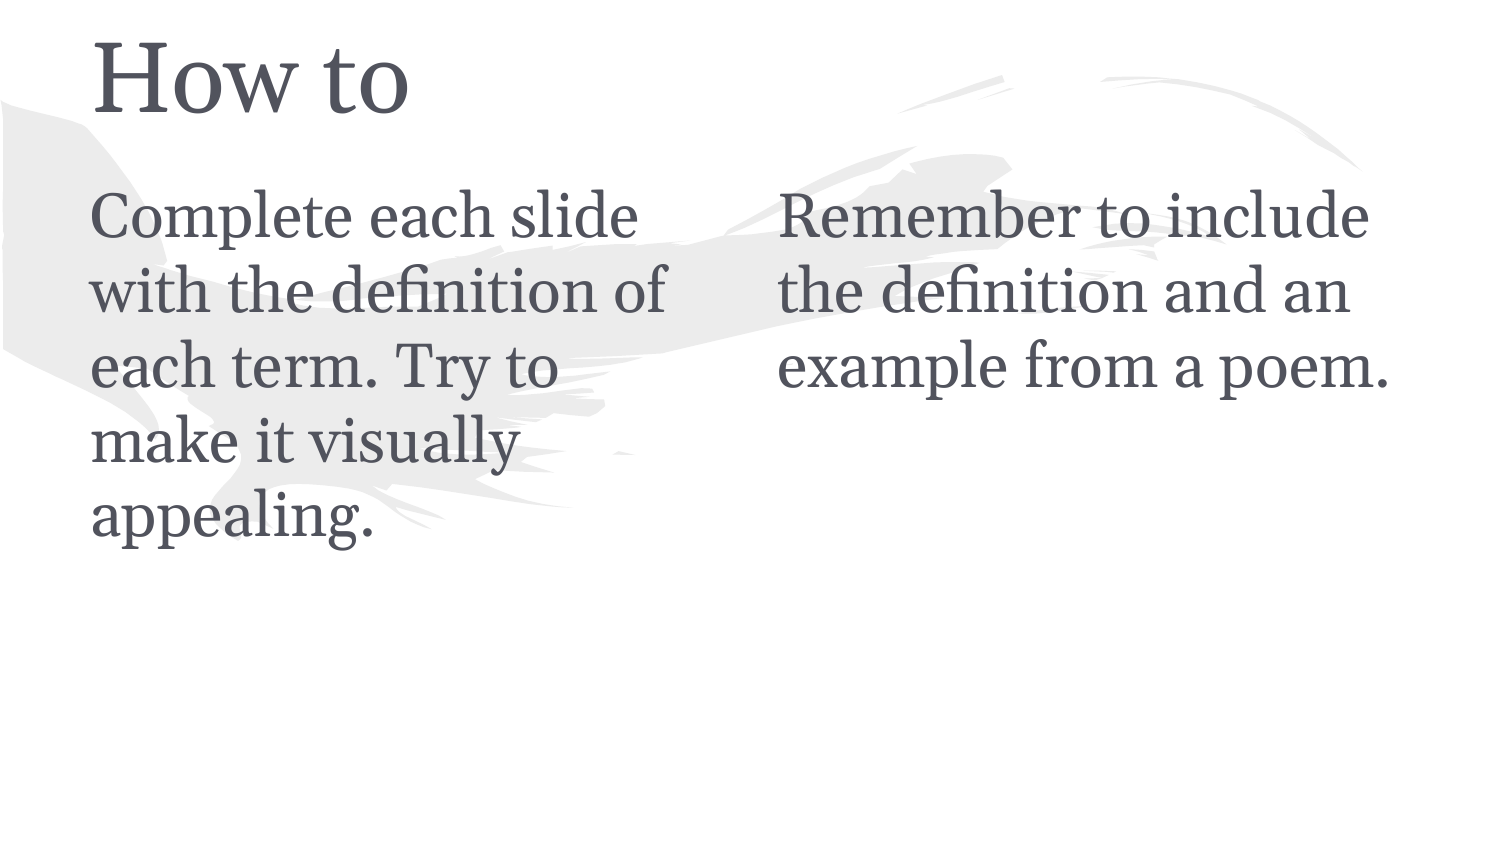

# How to
Complete each slide with the definition of each term. Try to make it visually appealing.
Remember to include the definition and an example from a poem.